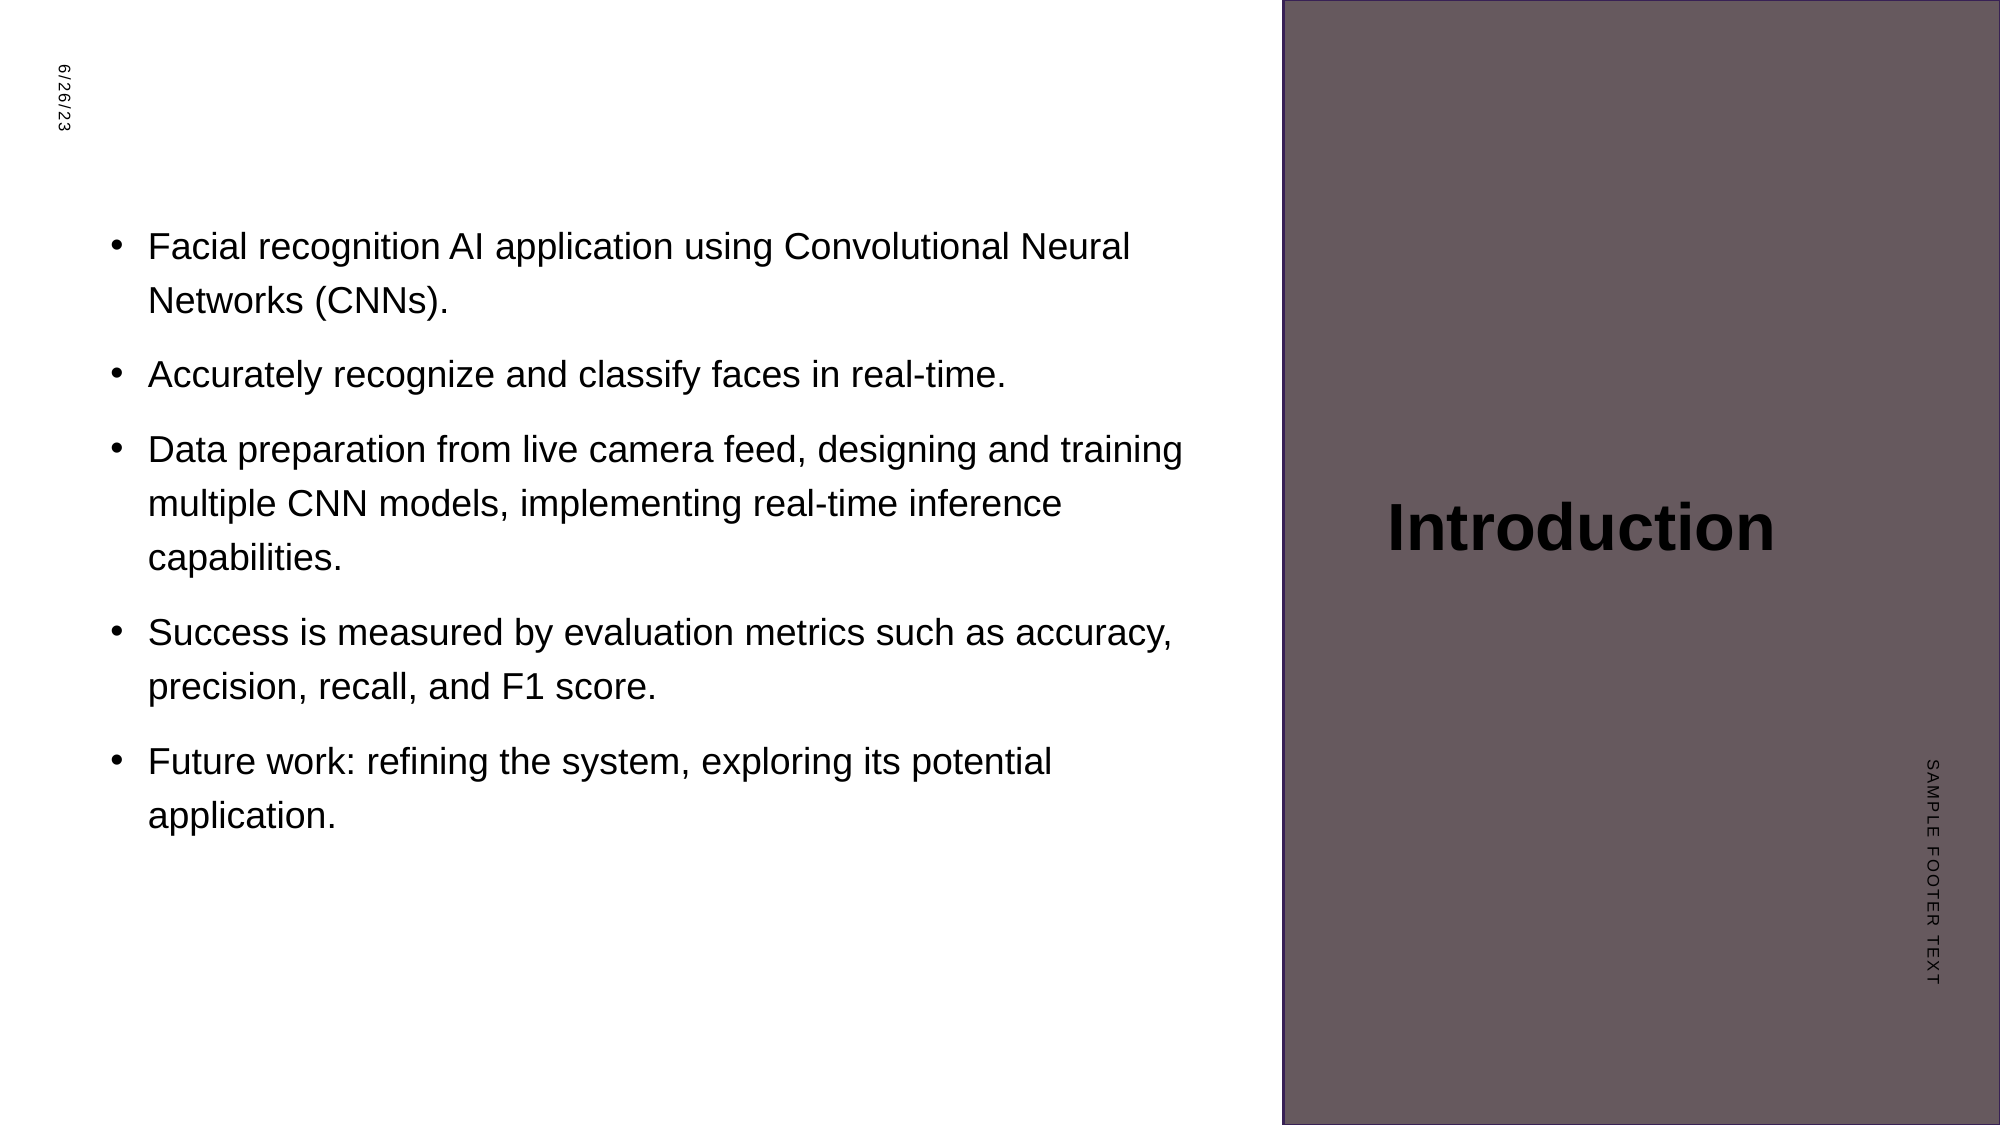

# Introduction
Facial recognition AI application using Convolutional Neural Networks (CNNs).
Accurately recognize and classify faces in real-time.
Data preparation from live camera feed, designing and training multiple CNN models, implementing real-time inference capabilities.
Success is measured by evaluation metrics such as accuracy, precision, recall, and F1 score.
Future work: refining the system, exploring its potential application.
6/26/23
Sample Footer Text